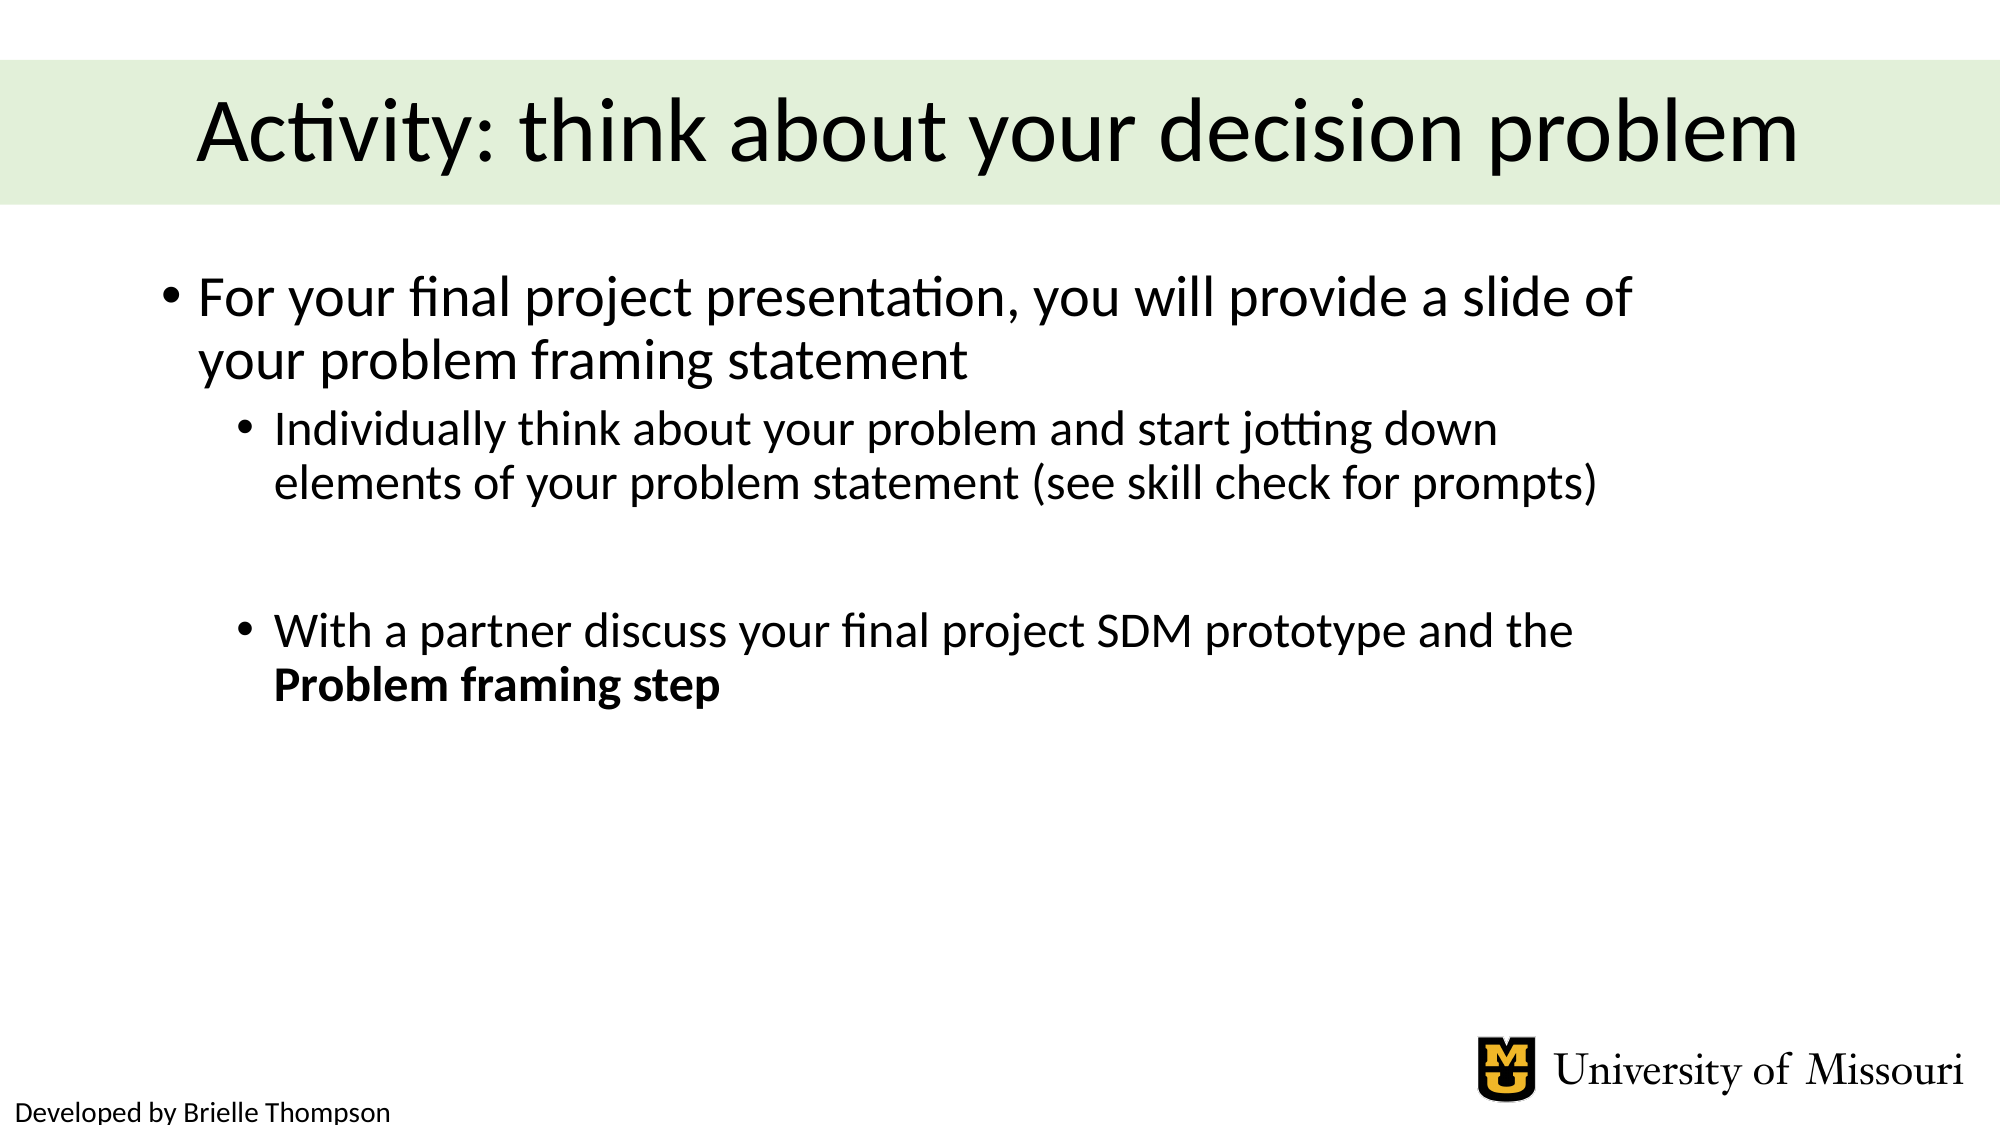

# Activity: think about your decision problem
For your final project presentation, you will provide a slide of your problem framing statement
Individually think about your problem and start jotting down elements of your problem statement (see skill check for prompts)

With a partner discuss your final project SDM prototype and the Problem framing step
Developed by Brielle Thompson